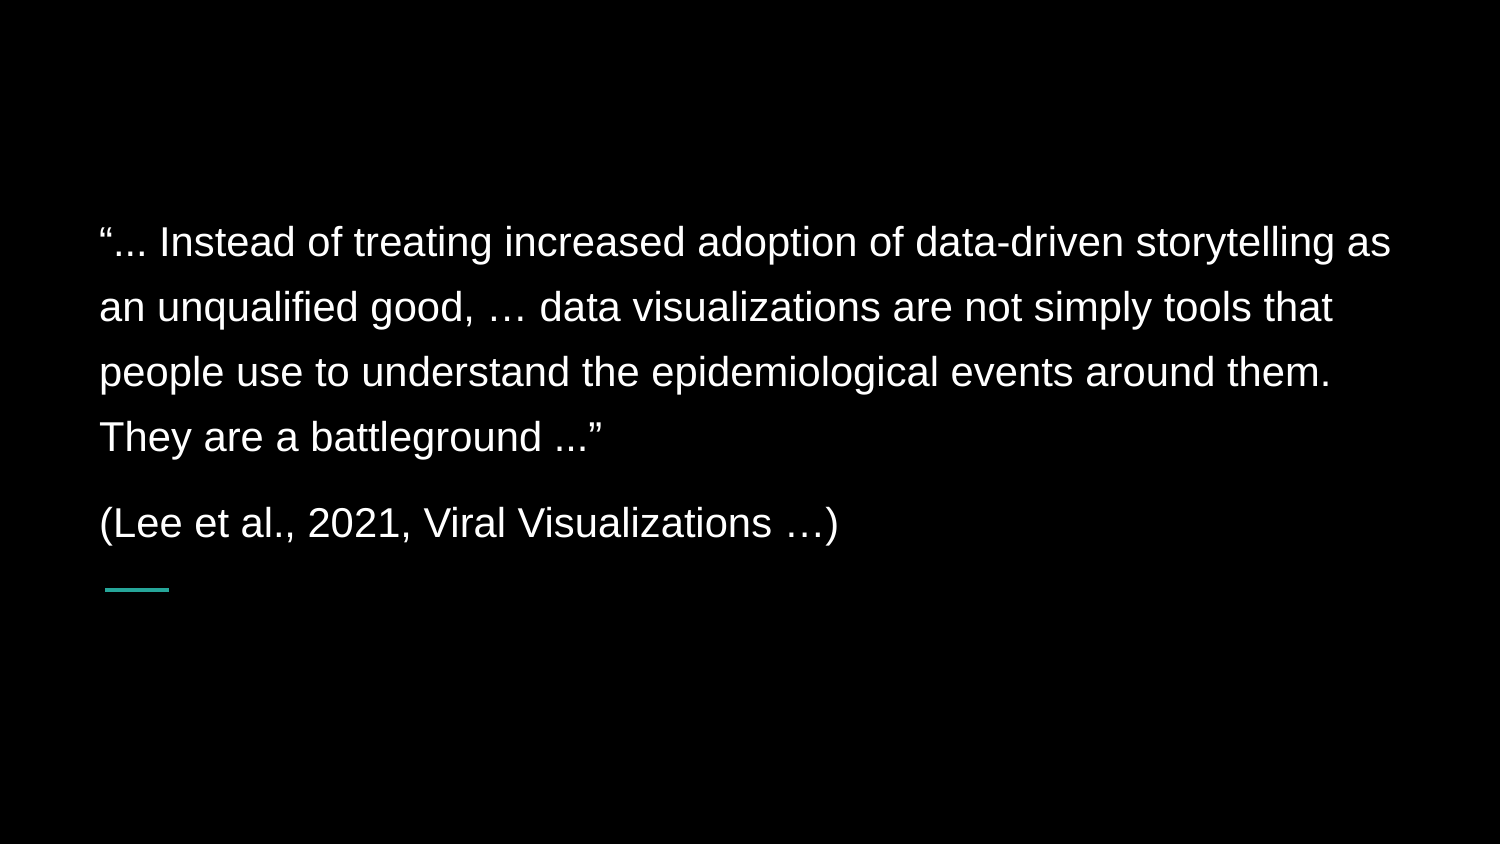

# “... Instead of treating increased adoption of data-driven storytelling as an unqualified good, … data visualizations are not simply tools that people use to understand the epidemiological events around them. They are a battleground ...”
(Lee et al., 2021, Viral Visualizations …)